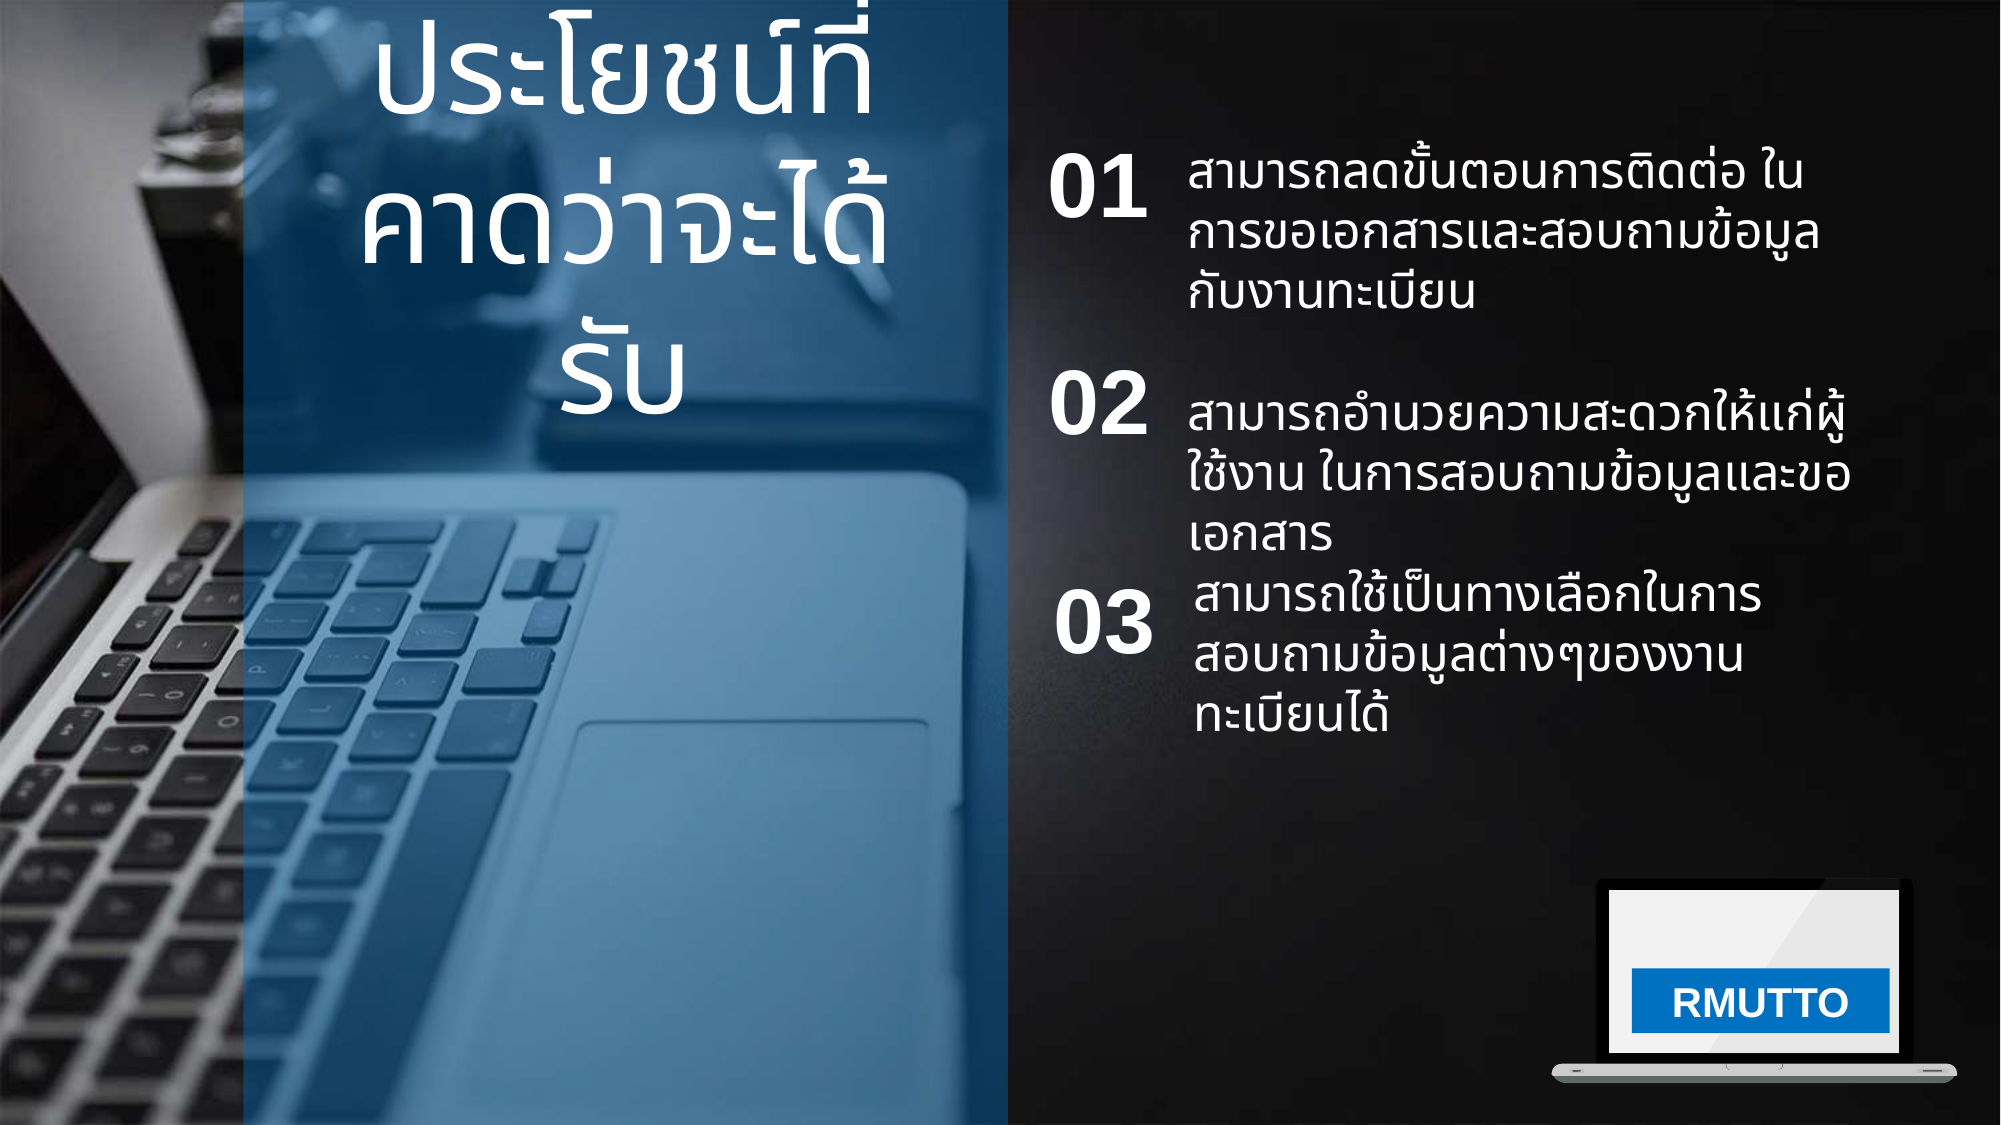

ประโยชน์ที่คาดว่าจะได้รับ
01
สามารถลดขั้นตอนการติดต่อ ในการขอเอกสารและสอบถามข้อมูลกับงานทะเบียน
02
สามารถอำนวยความสะดวกให้แก่ผู้ใช้งาน ในการสอบถามข้อมูลและขอเอกสาร
03
สามารถใช้เป็นทางเลือกในการสอบถามข้อมูลต่างๆของงานทะเบียนได้

RMUTTO